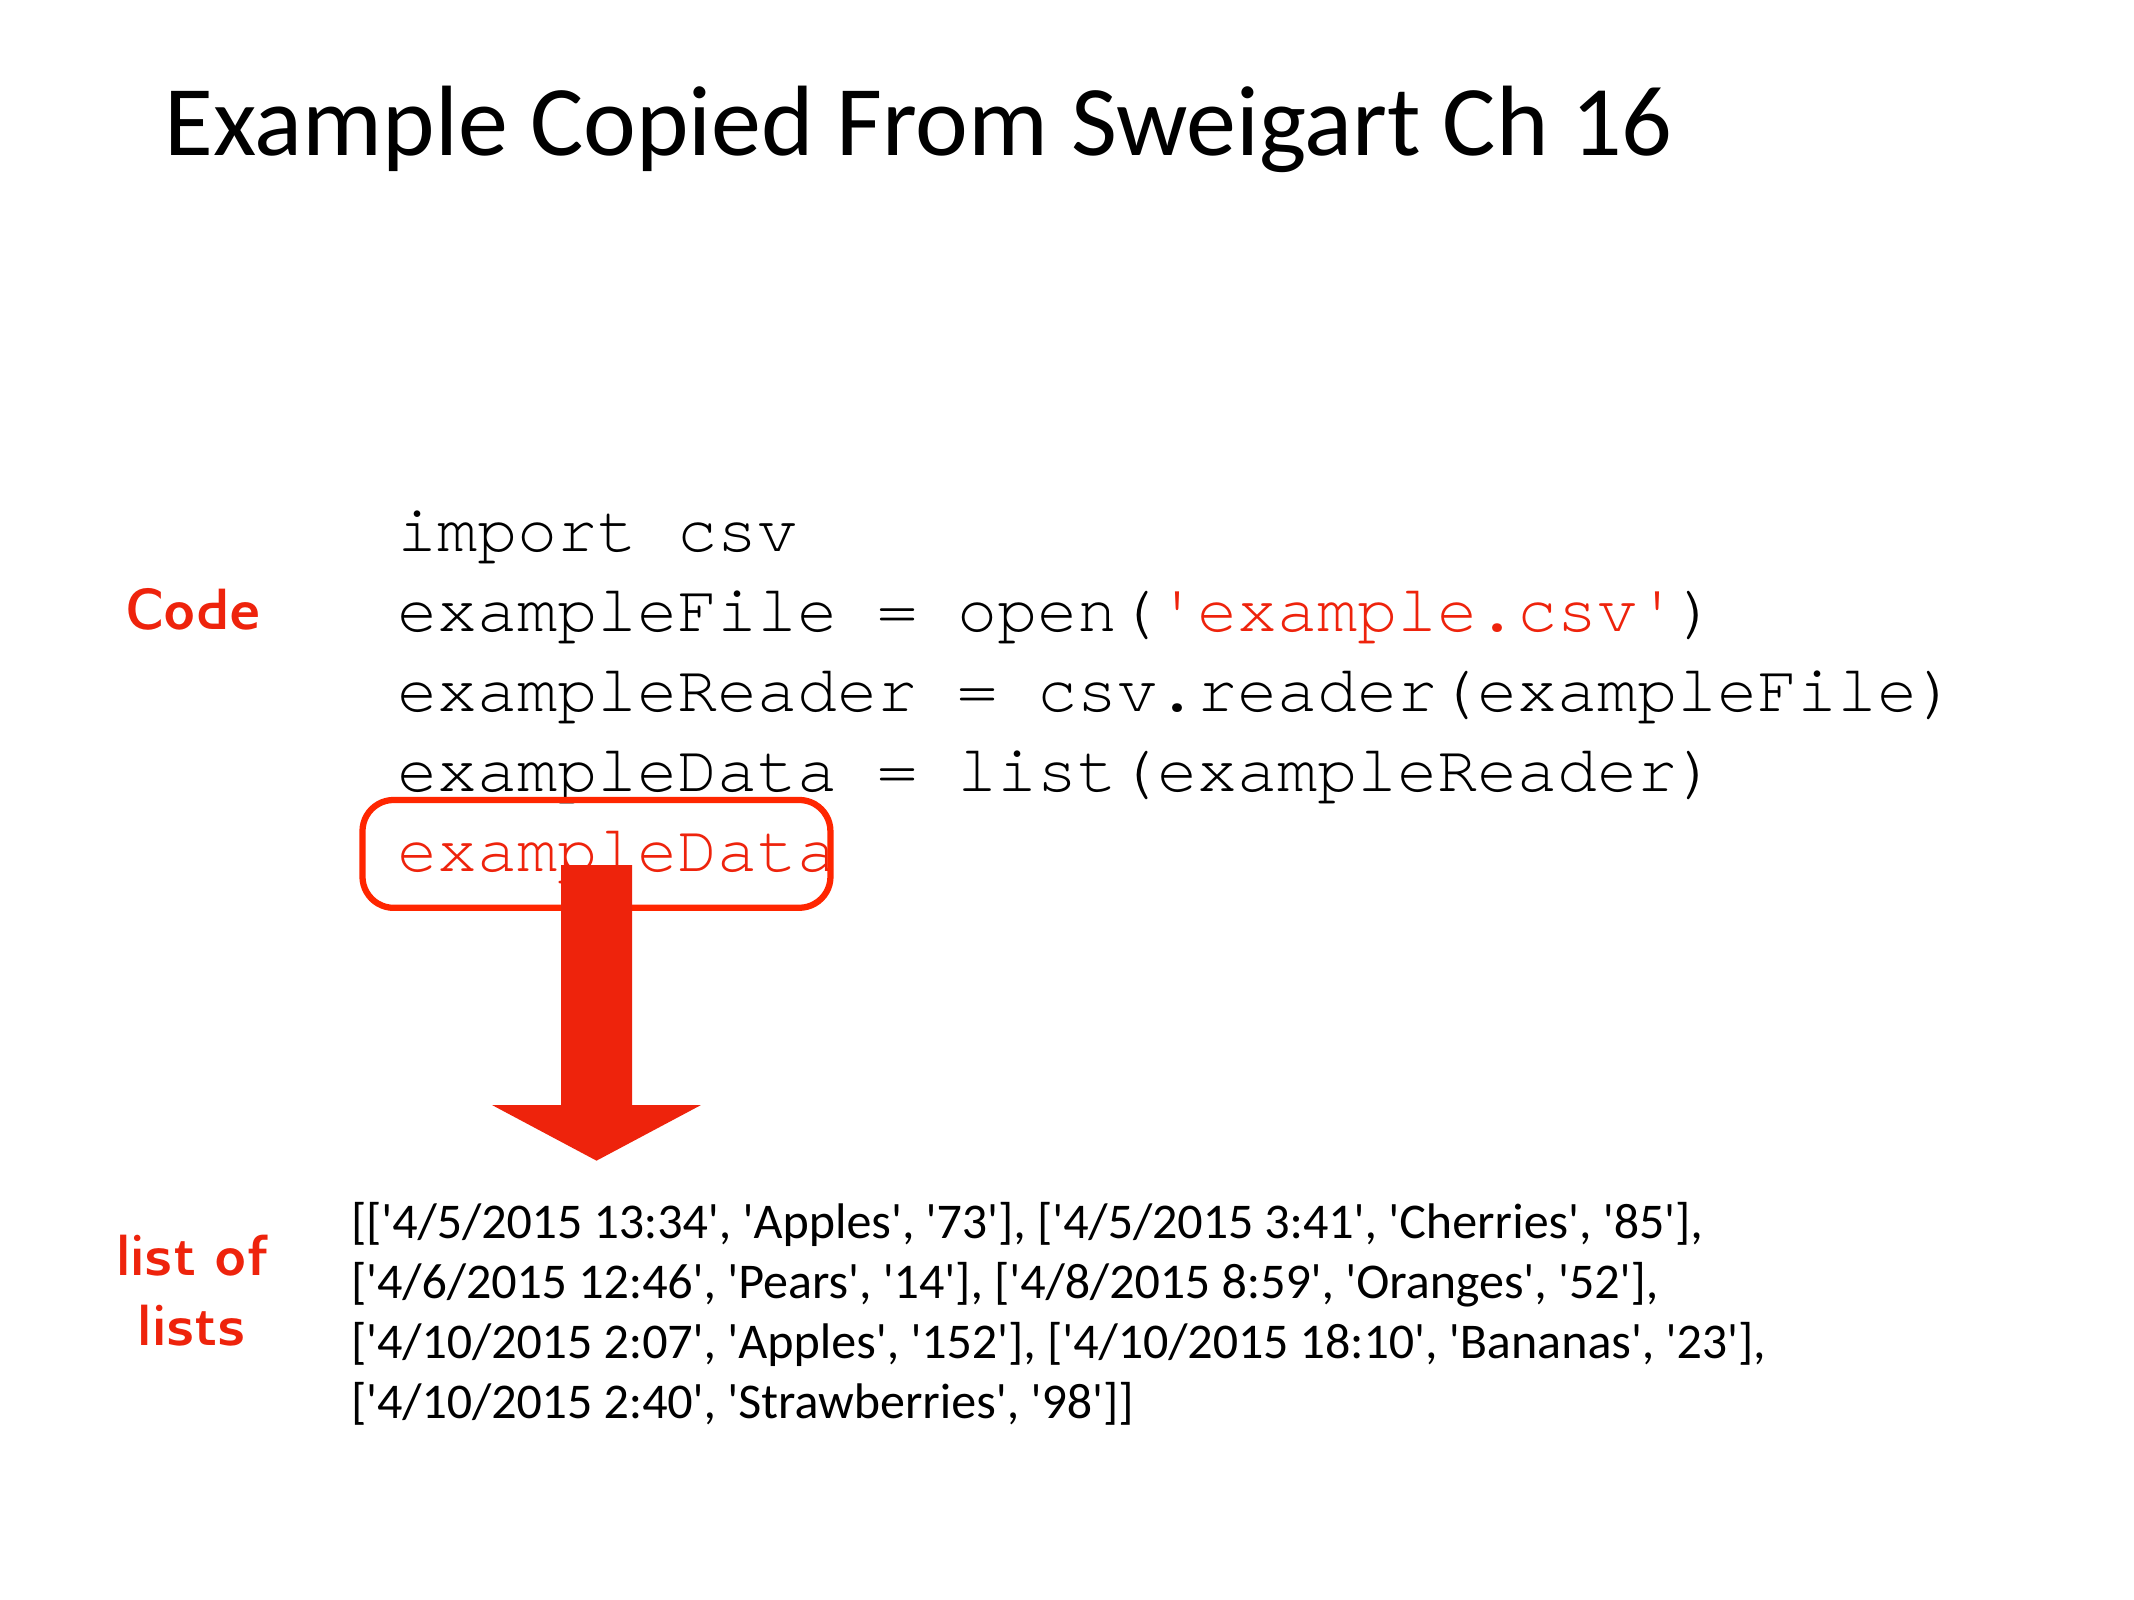

# Example Copied From Sweigart Ch 16
import csv
exampleFile = open('example.csv')
exampleReader = csv.reader(exampleFile)
exampleData = list(exampleReader)
exampleData
Code

   [['4/5/2015 13:34', 'Apples', '73'], ['4/5/2015 3:41', 'Cherries', '85'],
   ['4/6/2015 12:46', 'Pears', '14'], ['4/8/2015 8:59', 'Oranges', '52'],
   ['4/10/2015 2:07', 'Apples', '152'], ['4/10/2015 18:10', 'Bananas', '23'],
   ['4/10/2015 2:40', 'Strawberries', '98']]
list of
lists